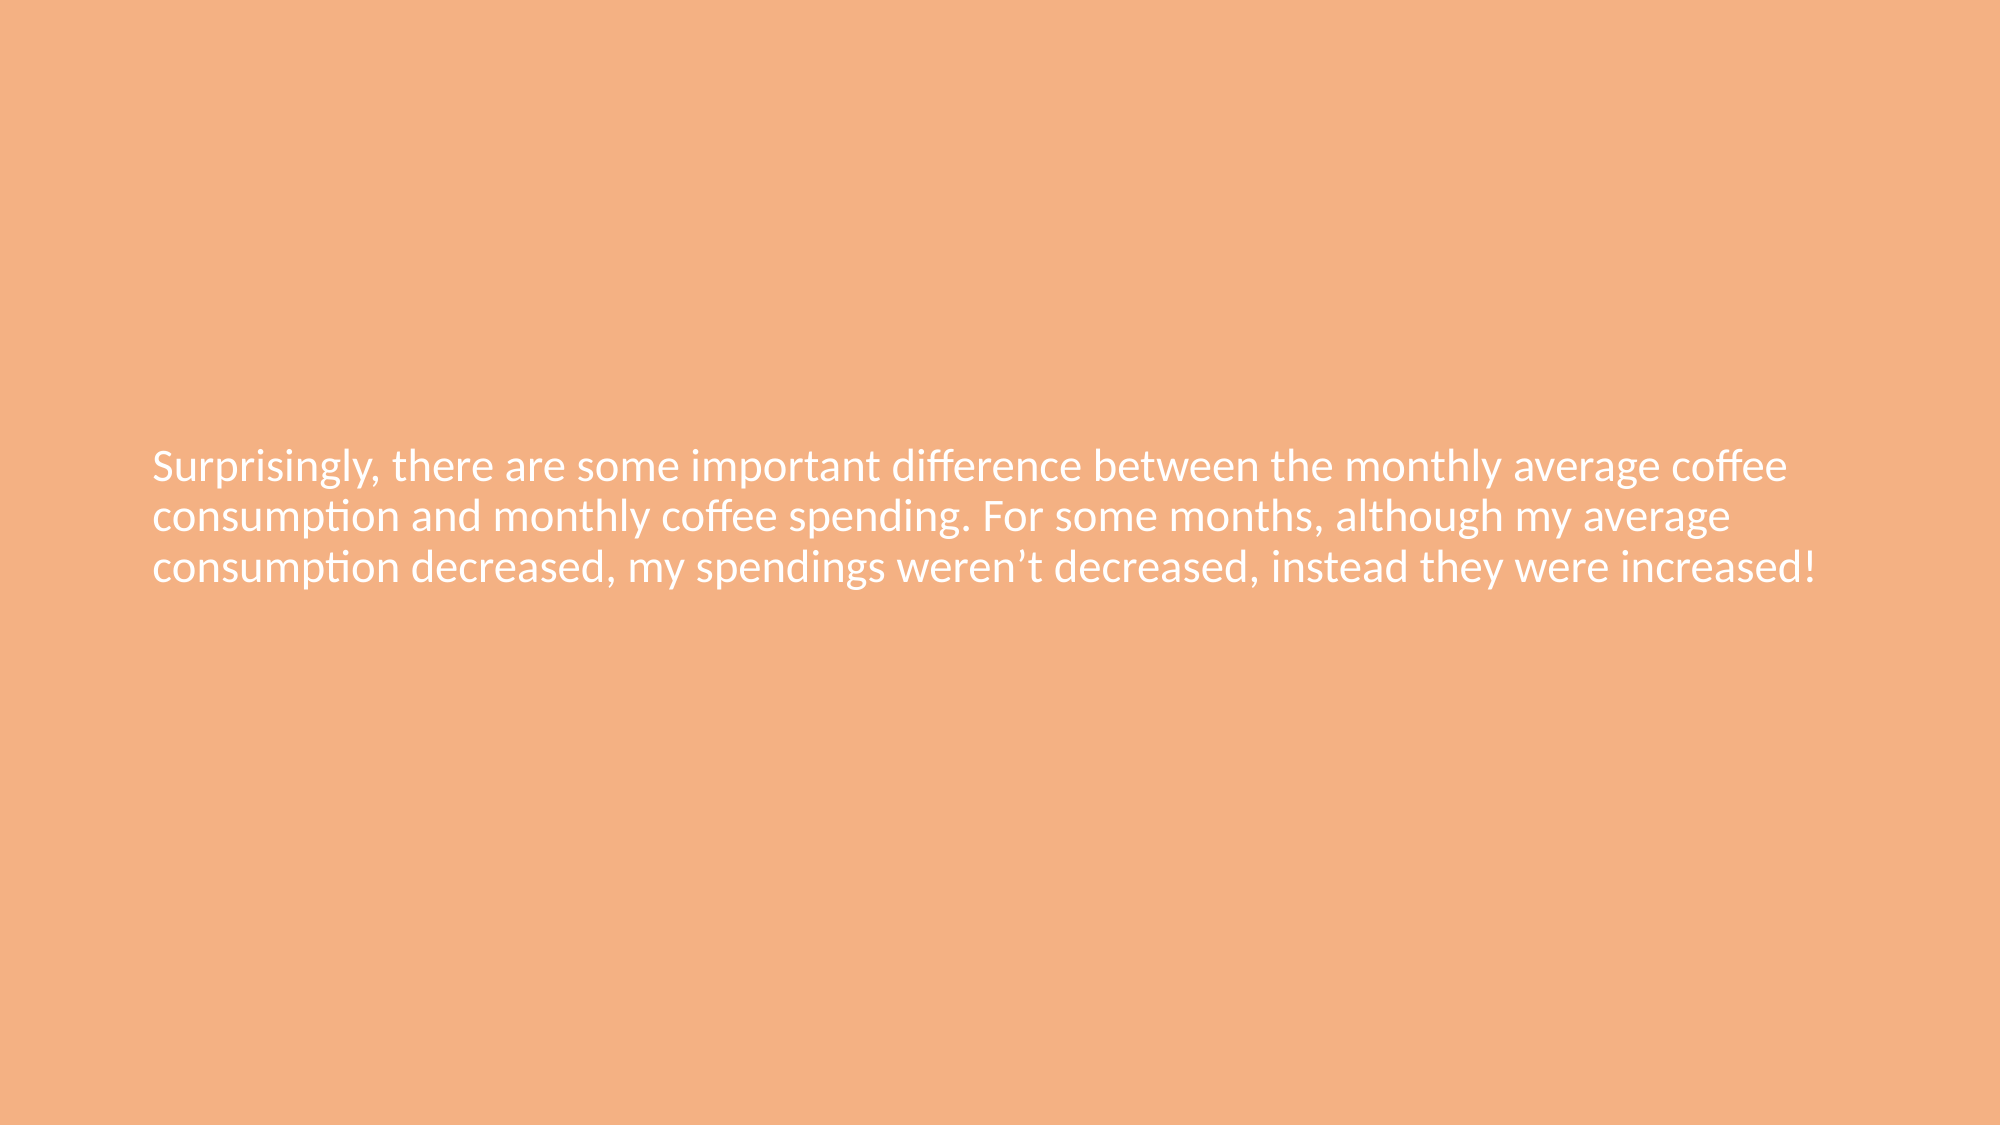

# Surprisingly, there are some important difference between the monthly average coffee consumption and monthly coffee spending. For some months, although my average consumption decreased, my spendings weren’t decreased, instead they were increased!